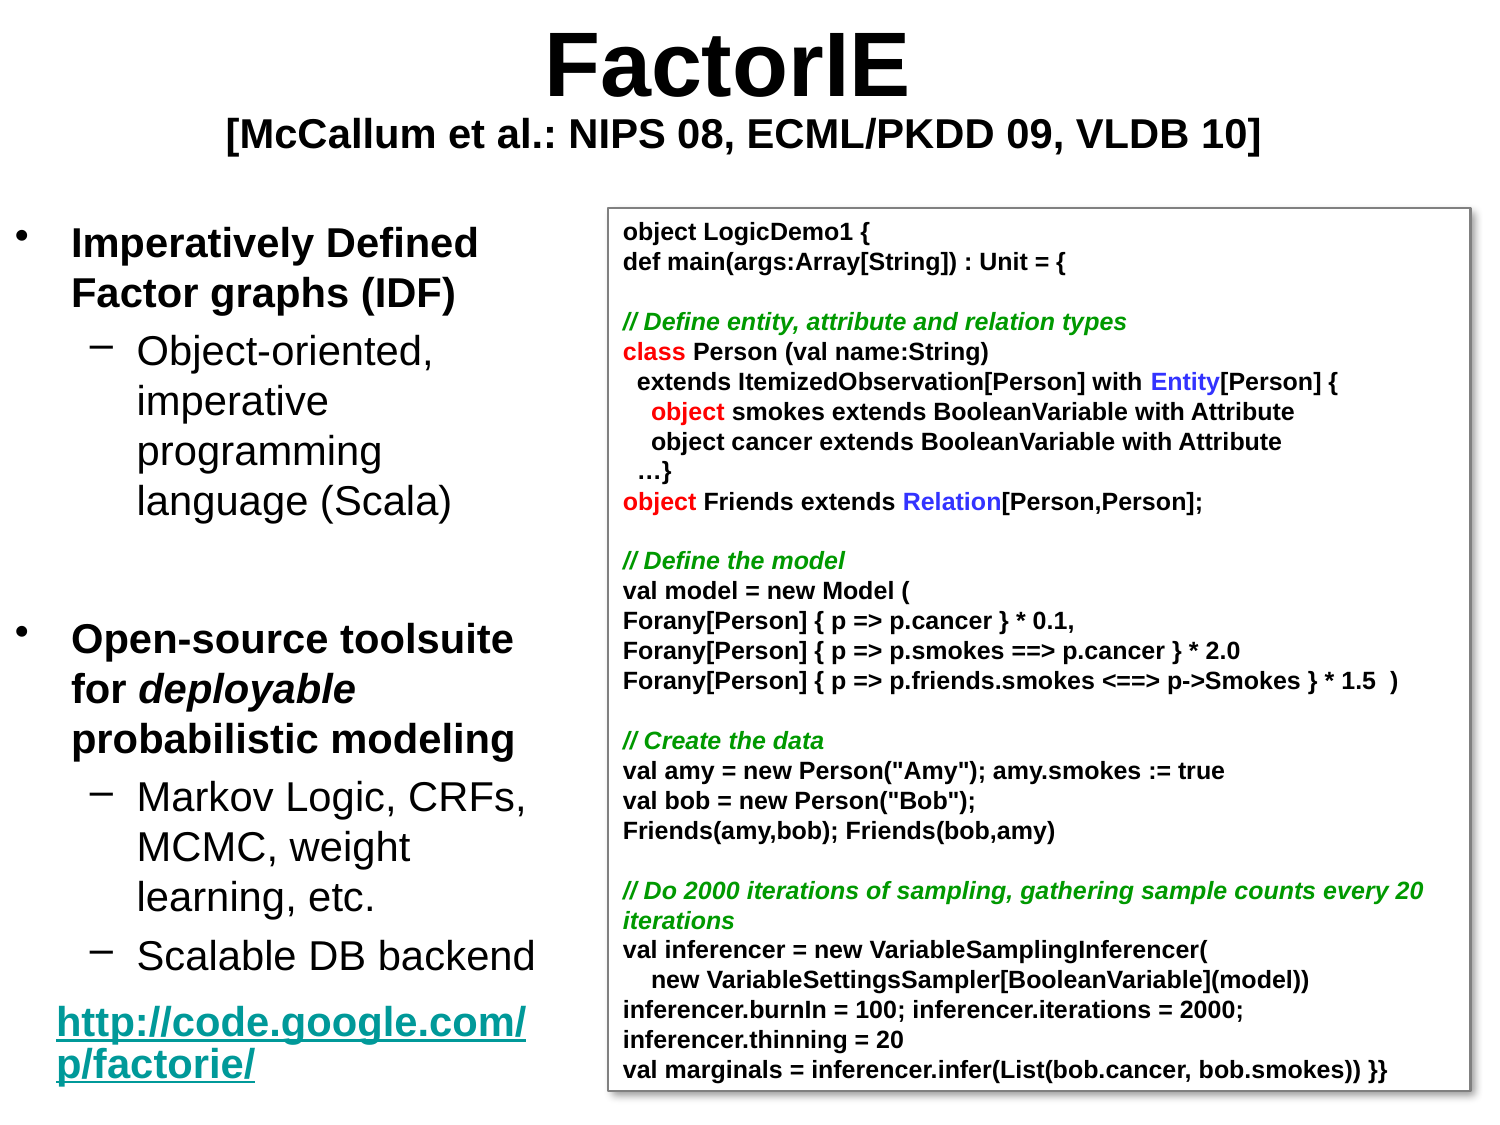

# FactorIE
[McCallum et al.: NIPS 08, ECML/PKDD 09, VLDB 10]
Imperatively Defined Factor graphs (IDF)
Object-oriented, imperative programming language (Scala)

Open-source toolsuite for deployable probabilistic modeling
Markov Logic, CRFs, MCMC, weight learning, etc.
Scalable DB backend

object LogicDemo1 {
def main(args:Array[String]) : Unit = {

// Define entity, attribute and relation types
class Person (val name:String)
  extends ItemizedObservation[Person] with Entity[Person] {
    object smokes extends BooleanVariable with Attribute
    object cancer extends BooleanVariable with Attribute
  …}
object Friends extends Relation[Person,Person];

// Define the model
val model = new Model (
Forany[Person] { p => p.cancer } * 0.1,
Forany[Person] { p => p.smokes ==> p.cancer } * 2.0
Forany[Person] { p => p.friends.smokes <==> p->Smokes } * 1.5  )

// Create the data
val amy = new Person("Amy"); amy.smokes := true
val bob = new Person("Bob");
Friends(amy,bob); Friends(bob,amy)

// Do 2000 iterations of sampling, gathering sample counts every 20 iterations
val inferencer = new VariableSamplingInferencer(
    new VariableSettingsSampler[BooleanVariable](model))
inferencer.burnIn = 100; inferencer.iterations = 2000; inferencer.thinning = 20
val marginals = inferencer.infer(List(bob.cancer, bob.smokes)) }}
http://code.google.com/p/factorie/